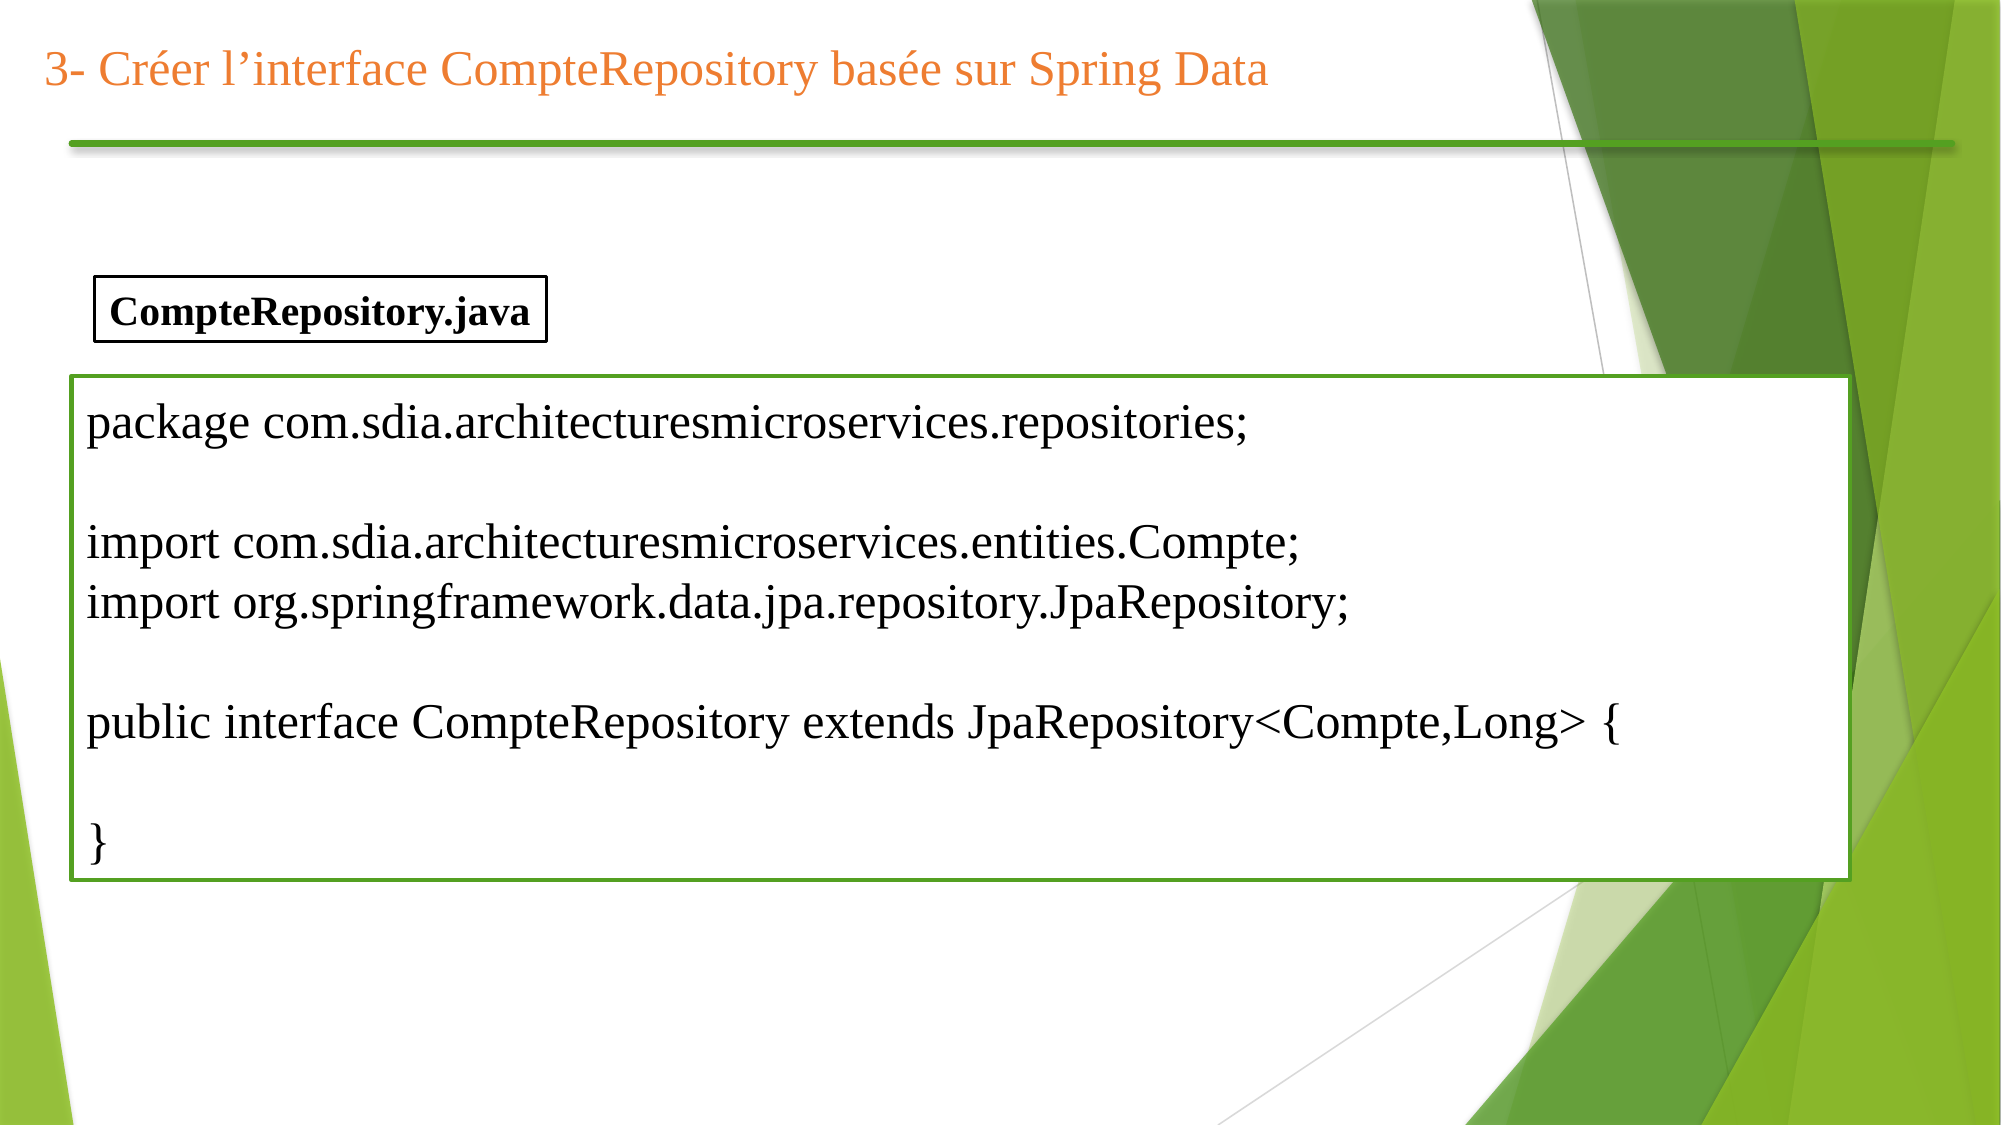

3- Créer l’interface CompteRepository basée sur Spring Data
CompteRepository.java
package com.sdia.architecturesmicroservices.repositories;
import com.sdia.architecturesmicroservices.entities.Compte;
import org.springframework.data.jpa.repository.JpaRepository;
public interface CompteRepository extends JpaRepository<Compte,Long> {
}